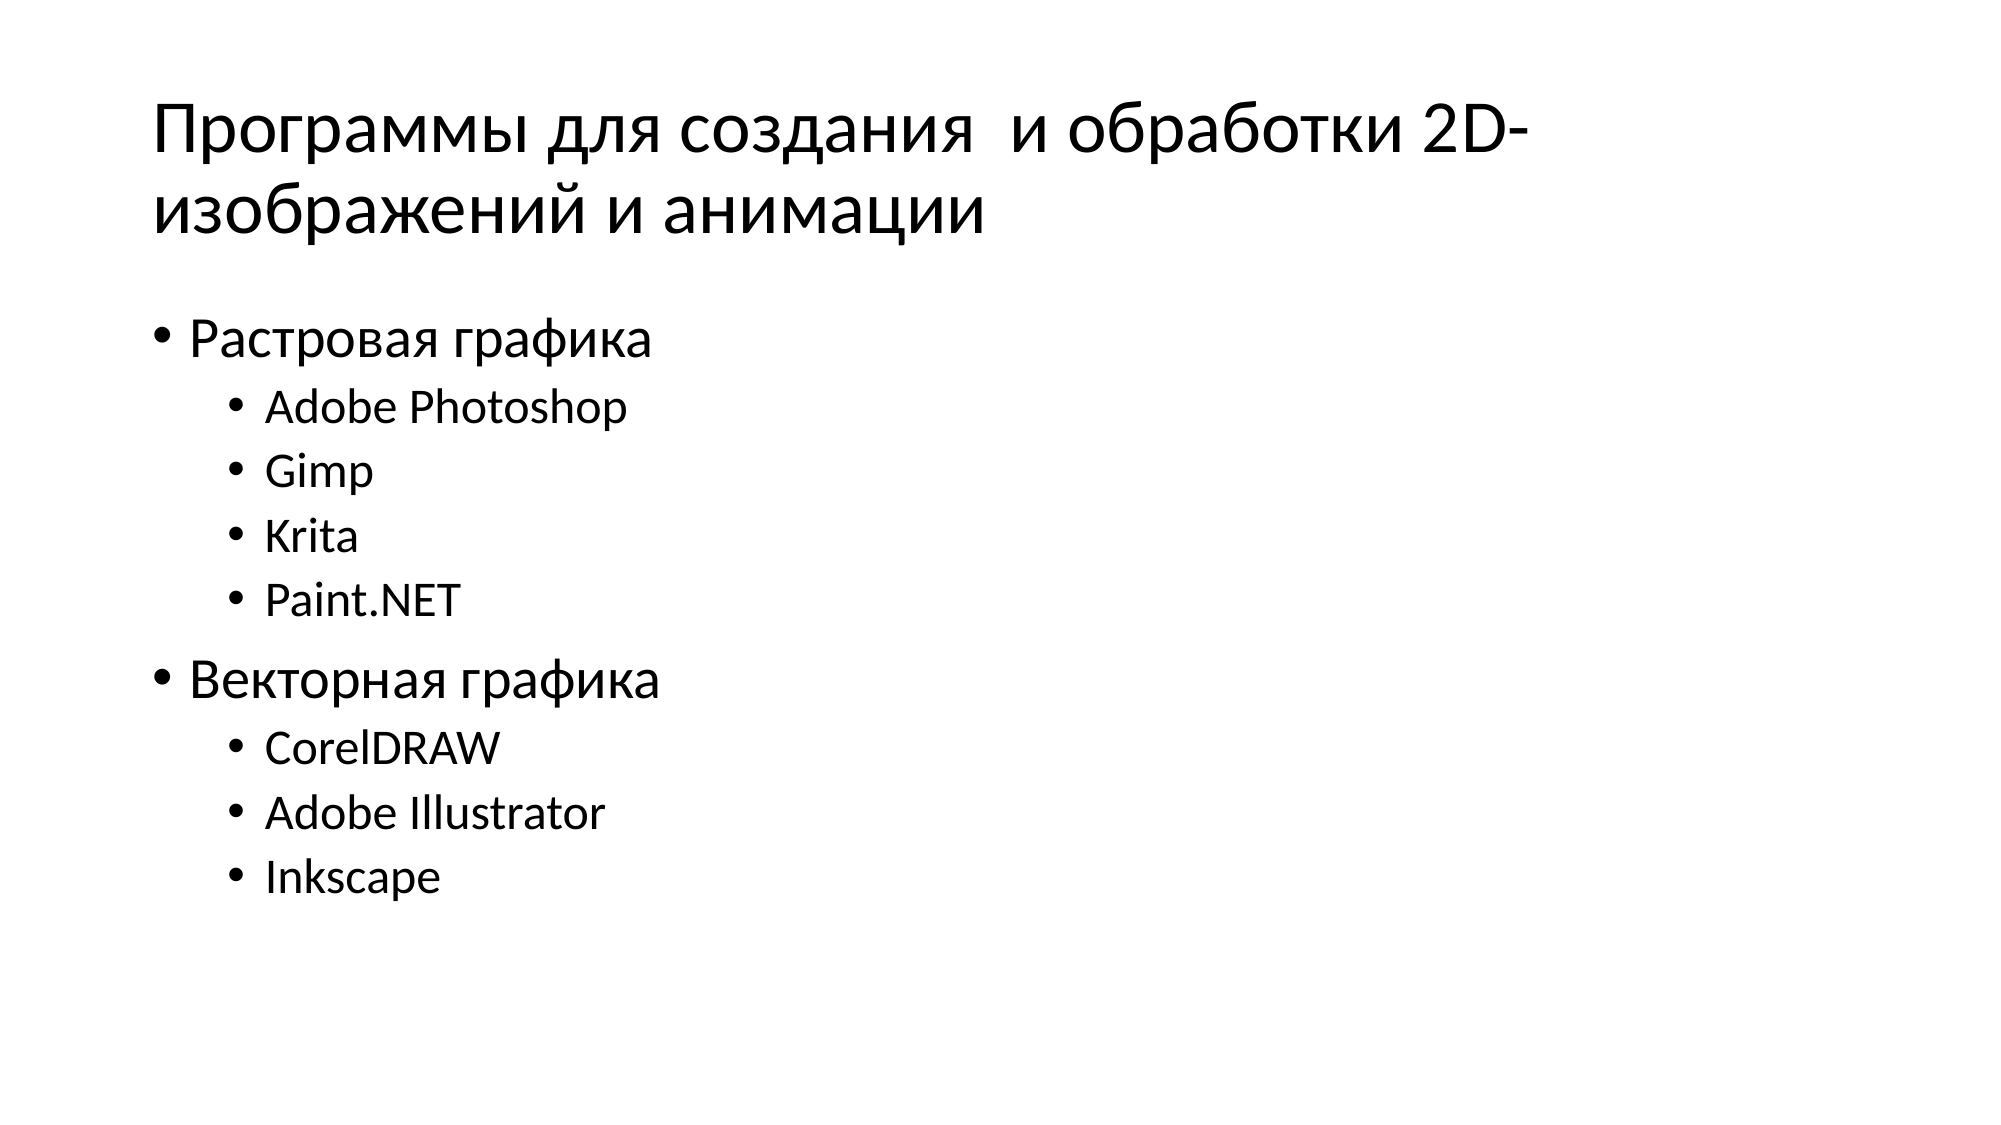

# Программы для создания  и обработки 2D-изображений и анимации
Растровая графика
Adobe Photoshop
Gimp
Krita
Paint.NET
Векторная графика
CorelDRAW
Adobe Illustrator
Inkscape